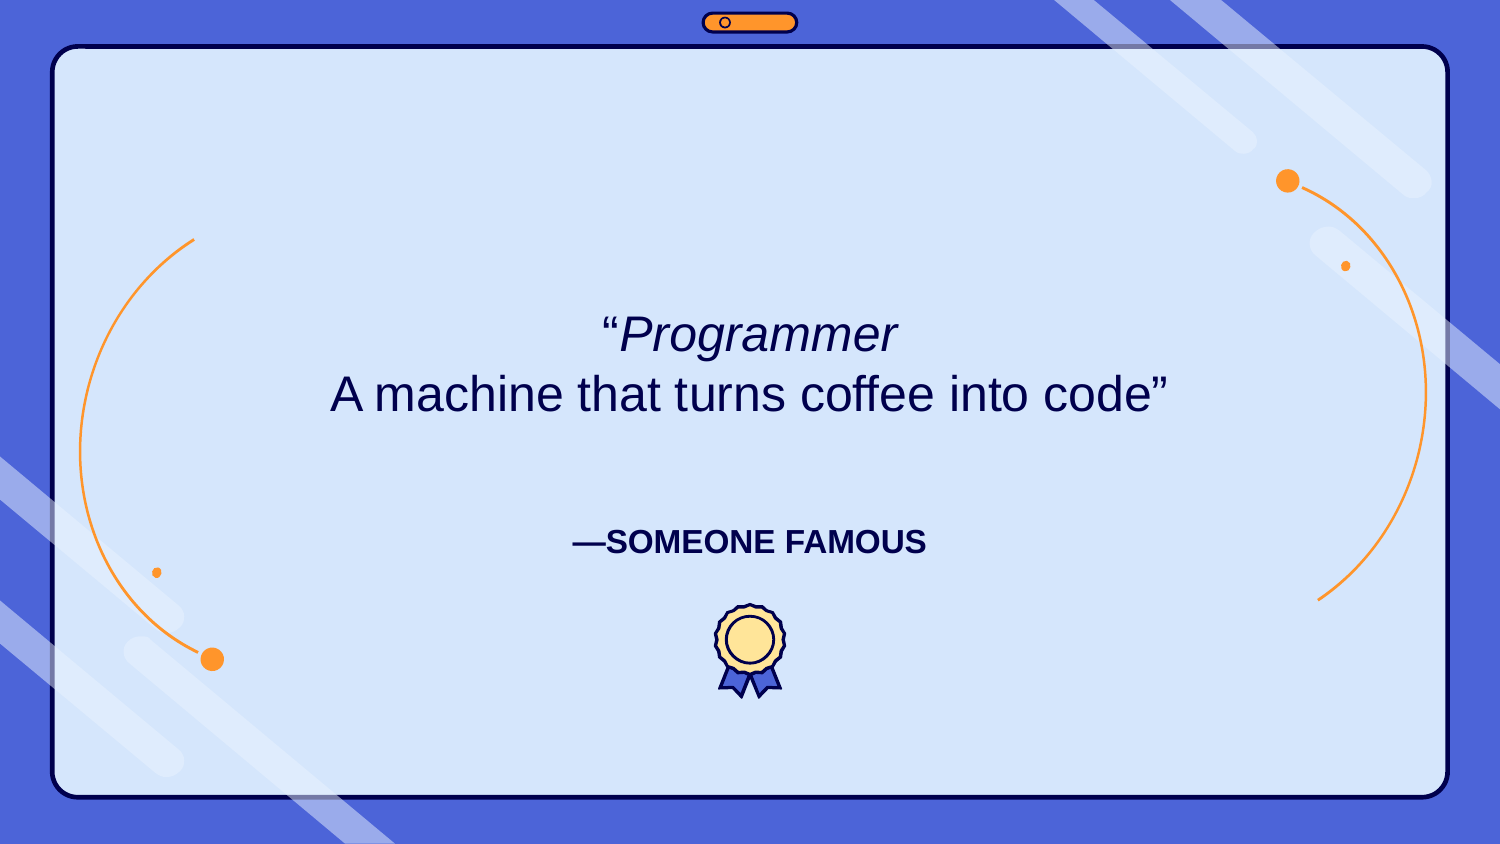

“Programmer
A machine that turns coffee into code”
# —SOMEONE FAMOUS